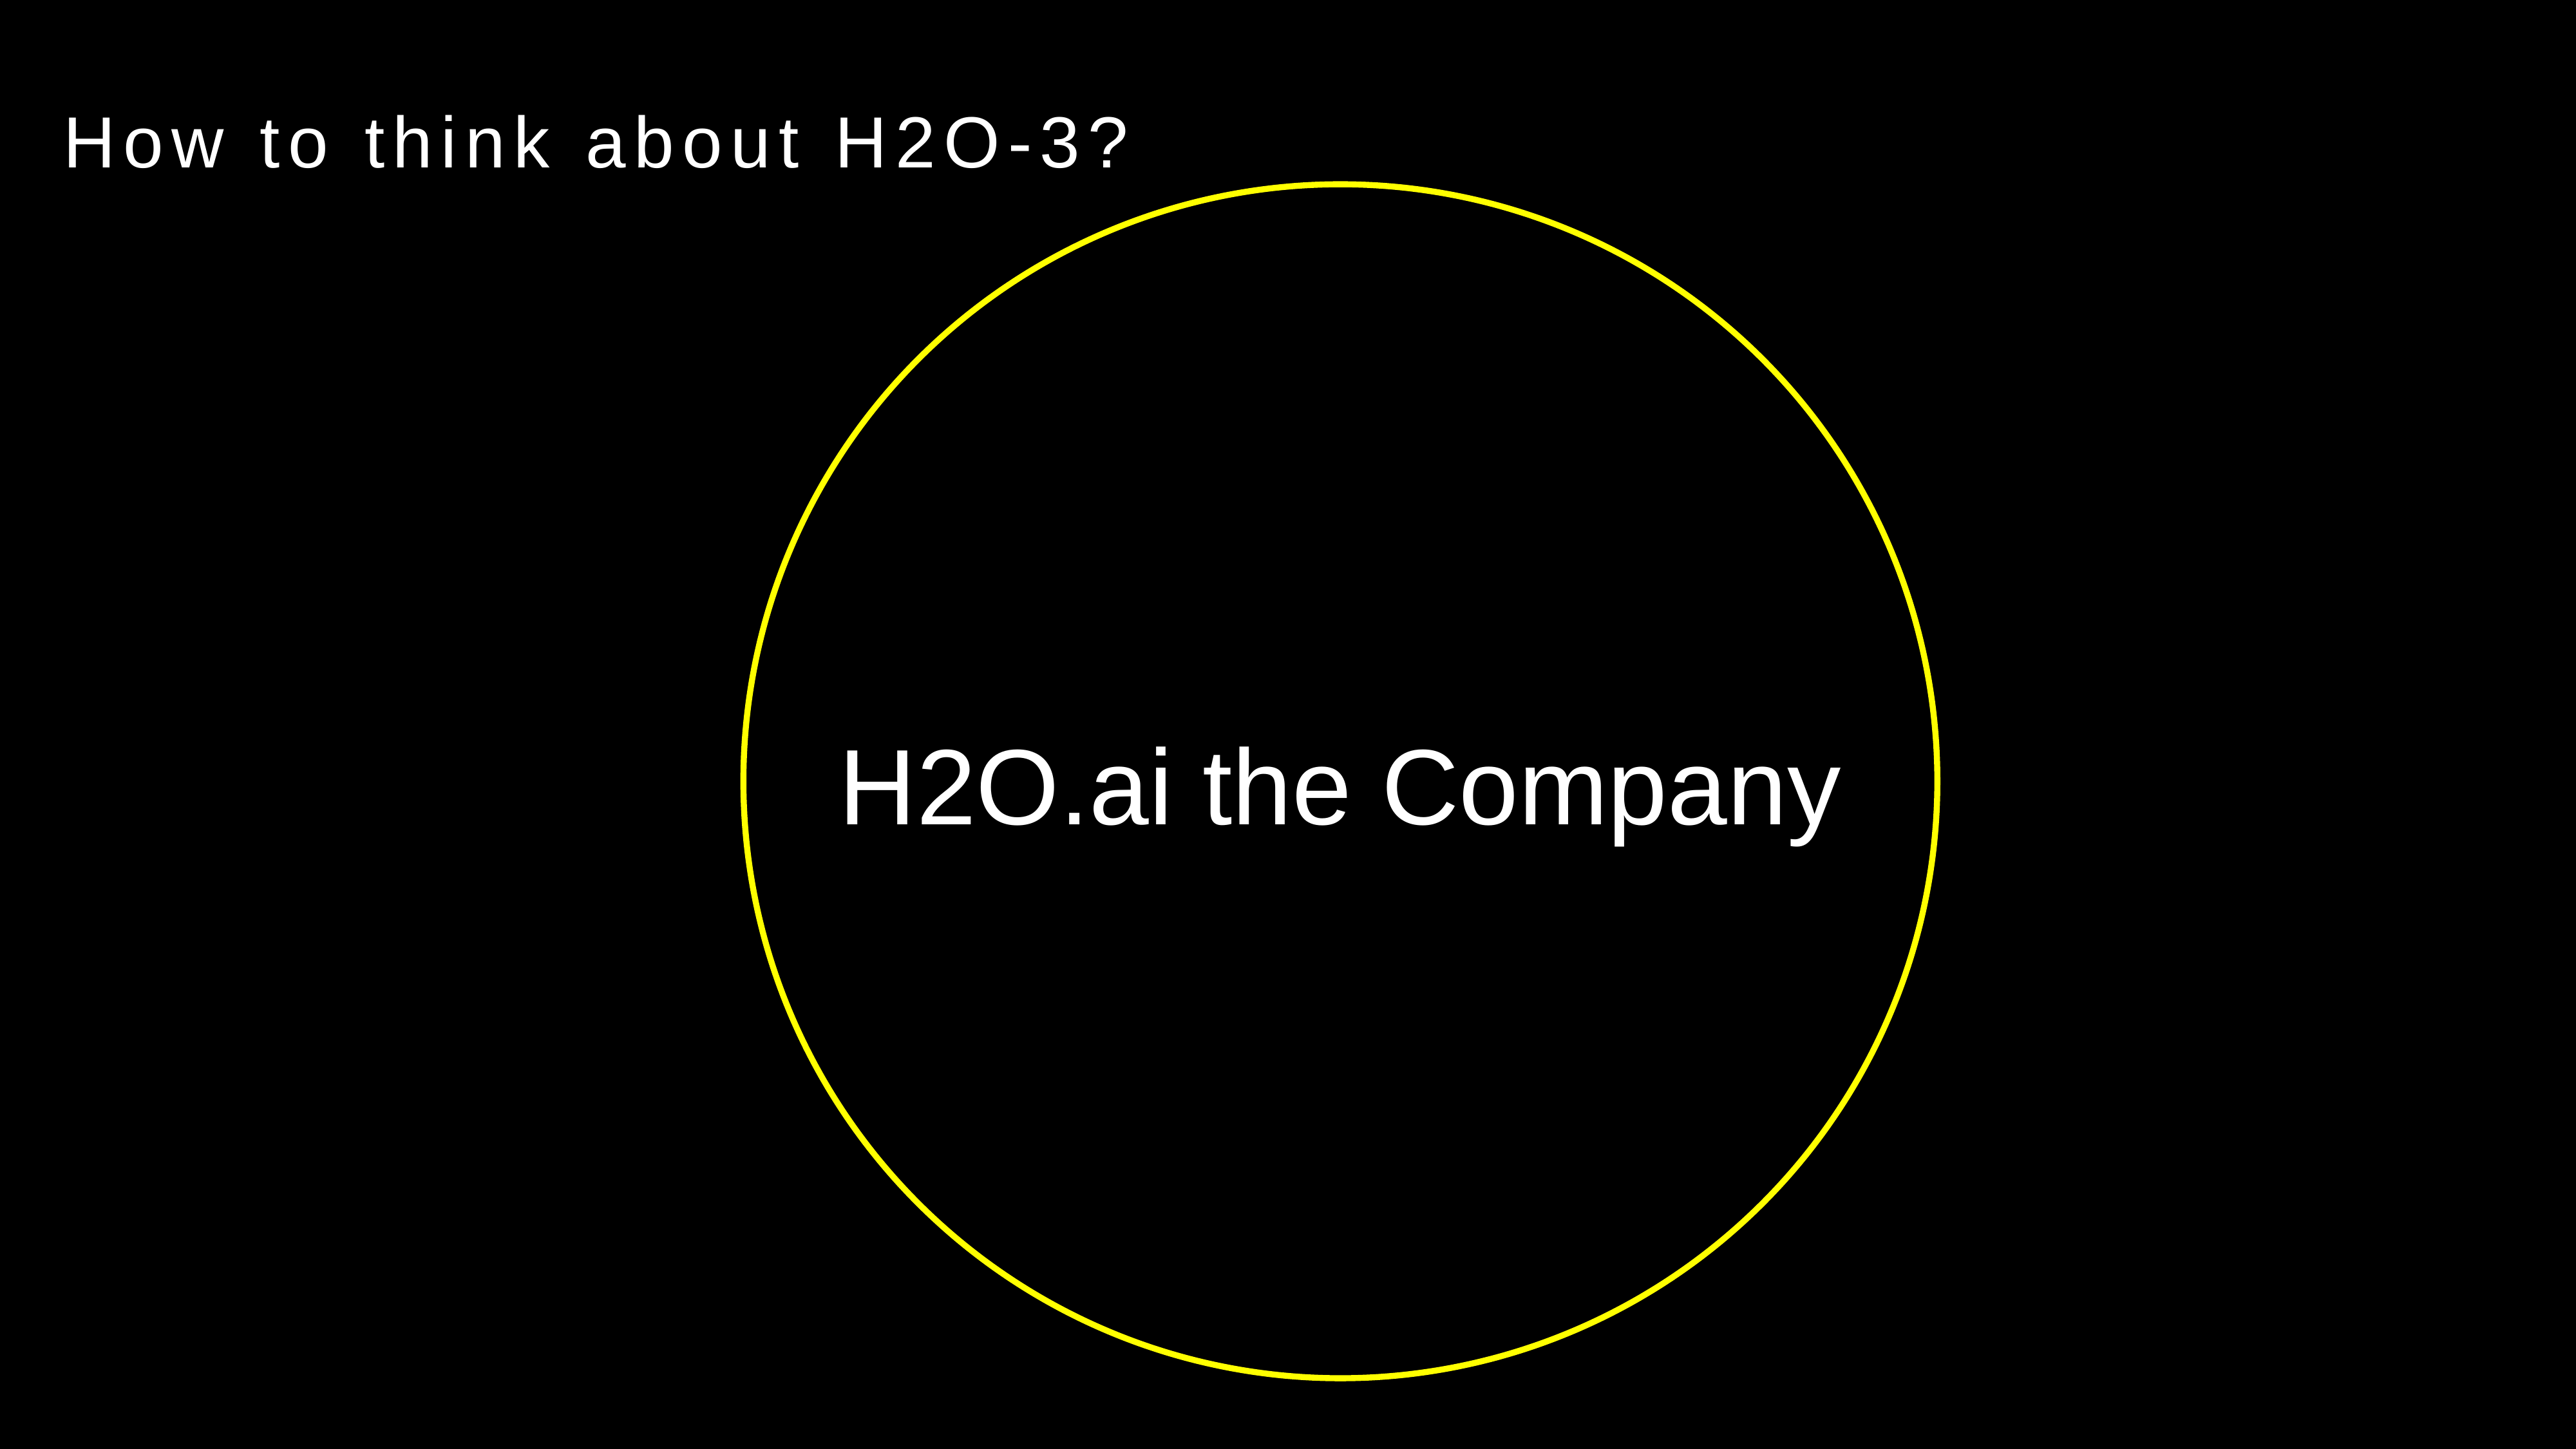

How to think about H2O-3?

H2O.ai the Company